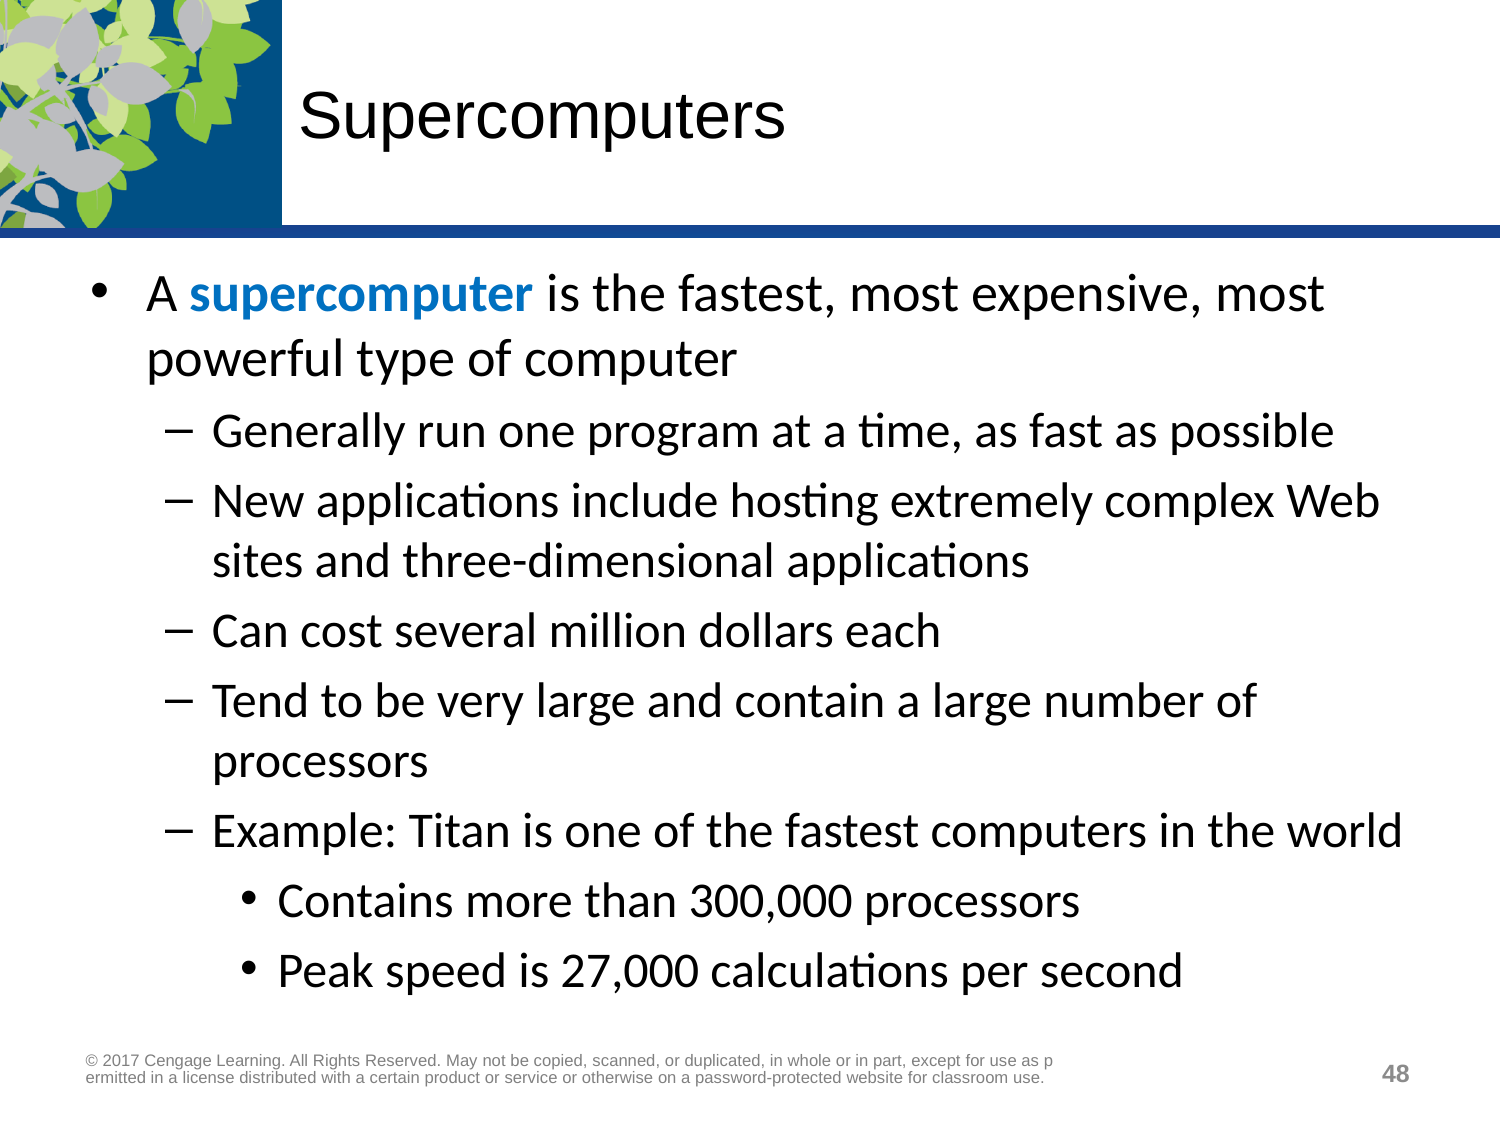

# Supercomputers
A supercomputer is the fastest, most expensive, most powerful type of computer
Generally run one program at a time, as fast as possible
New applications include hosting extremely complex Web sites and three-dimensional applications
Can cost several million dollars each
Tend to be very large and contain a large number of processors
Example: Titan is one of the fastest computers in the world
Contains more than 300,000 processors
Peak speed is 27,000 calculations per second

© 2017 Cengage Learning. All Rights Reserved. May not be copied, scanned, or duplicated, in whole or in part, except for use as permitted in a license distributed with a certain product or service or otherwise on a password-protected website for classroom use.
48